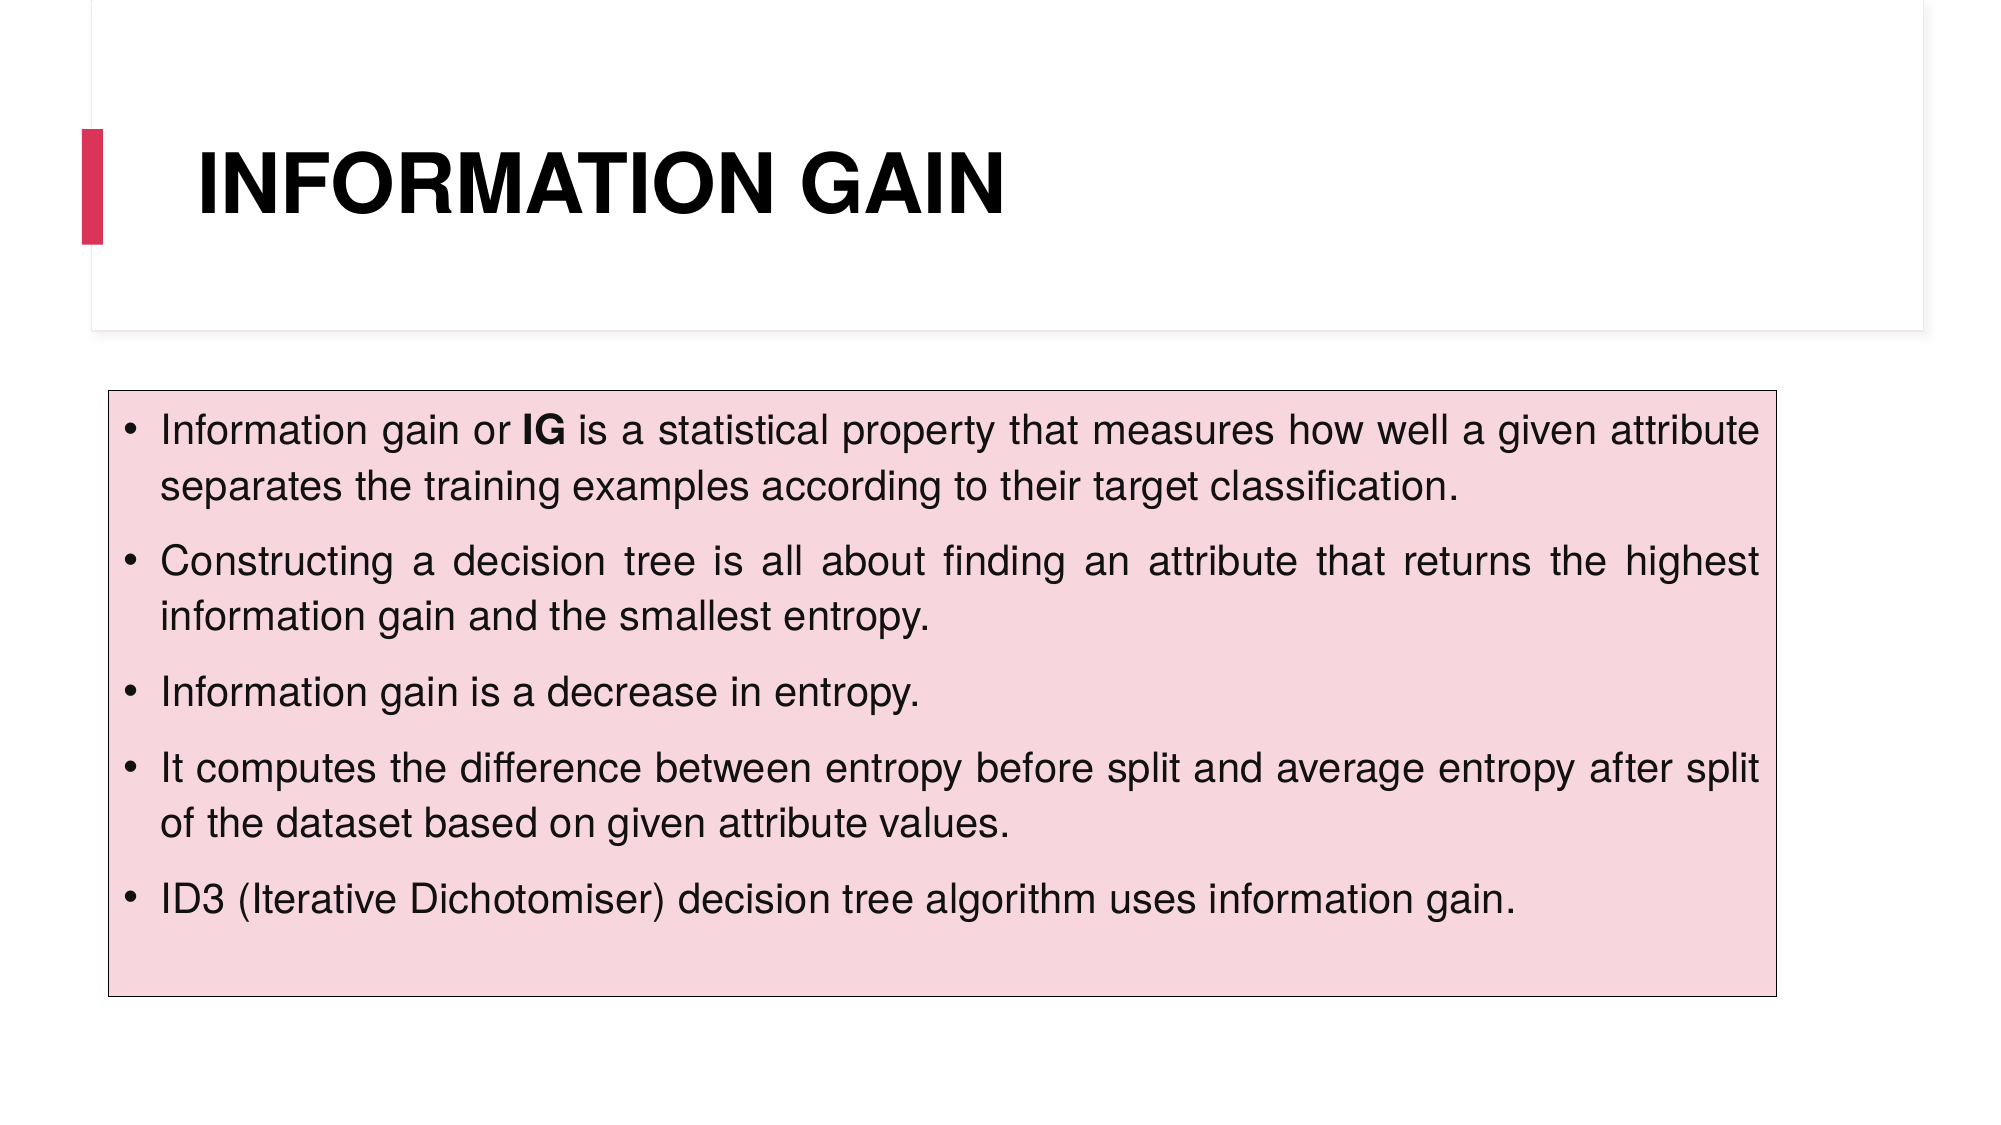

# INFORMATION GAIN
Information gain or IG is a statistical property that measures how well a given attribute separates the training examples according to their target classification.
Constructing a decision tree is all about finding an attribute that returns the highest information gain and the smallest entropy.
Information gain is a decrease in entropy.
It computes the difference between entropy before split and average entropy after split of the dataset based on given attribute values.
ID3 (Iterative Dichotomiser) decision tree algorithm uses information gain.